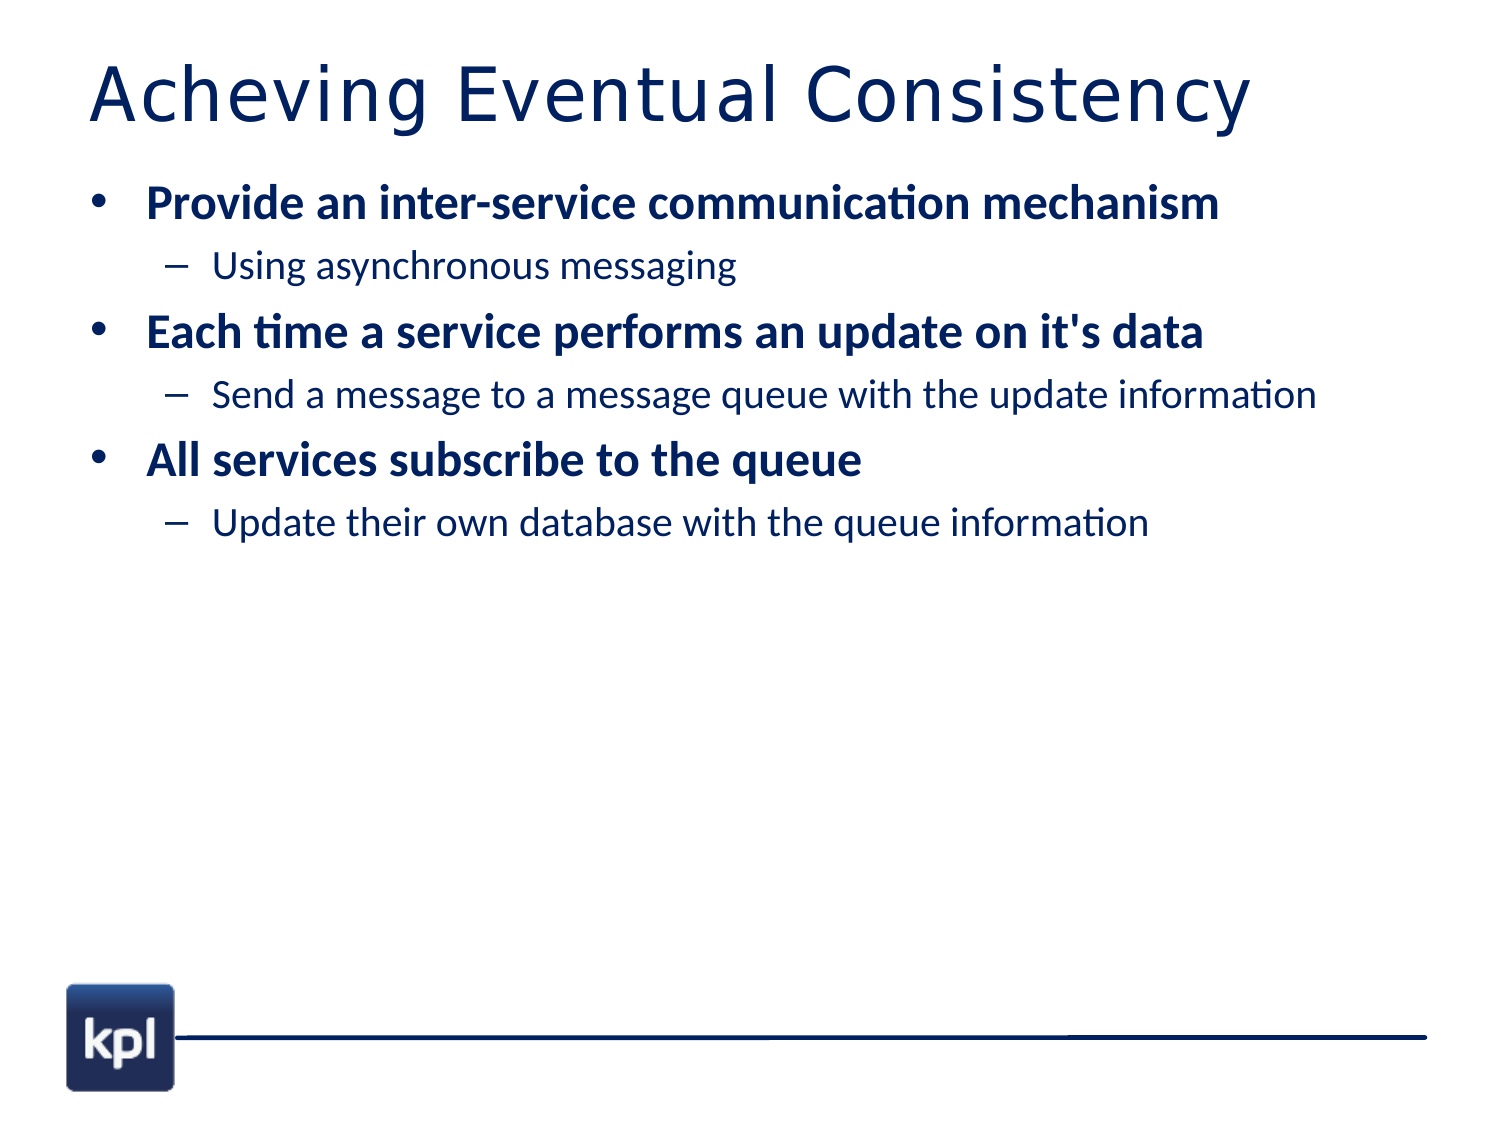

# Acheving Eventual Consistency
Provide an inter-service communication mechanism
Using asynchronous messaging
Each time a service performs an update on it's data
Send a message to a message queue with the update information
All services subscribe to the queue
Update their own database with the queue information